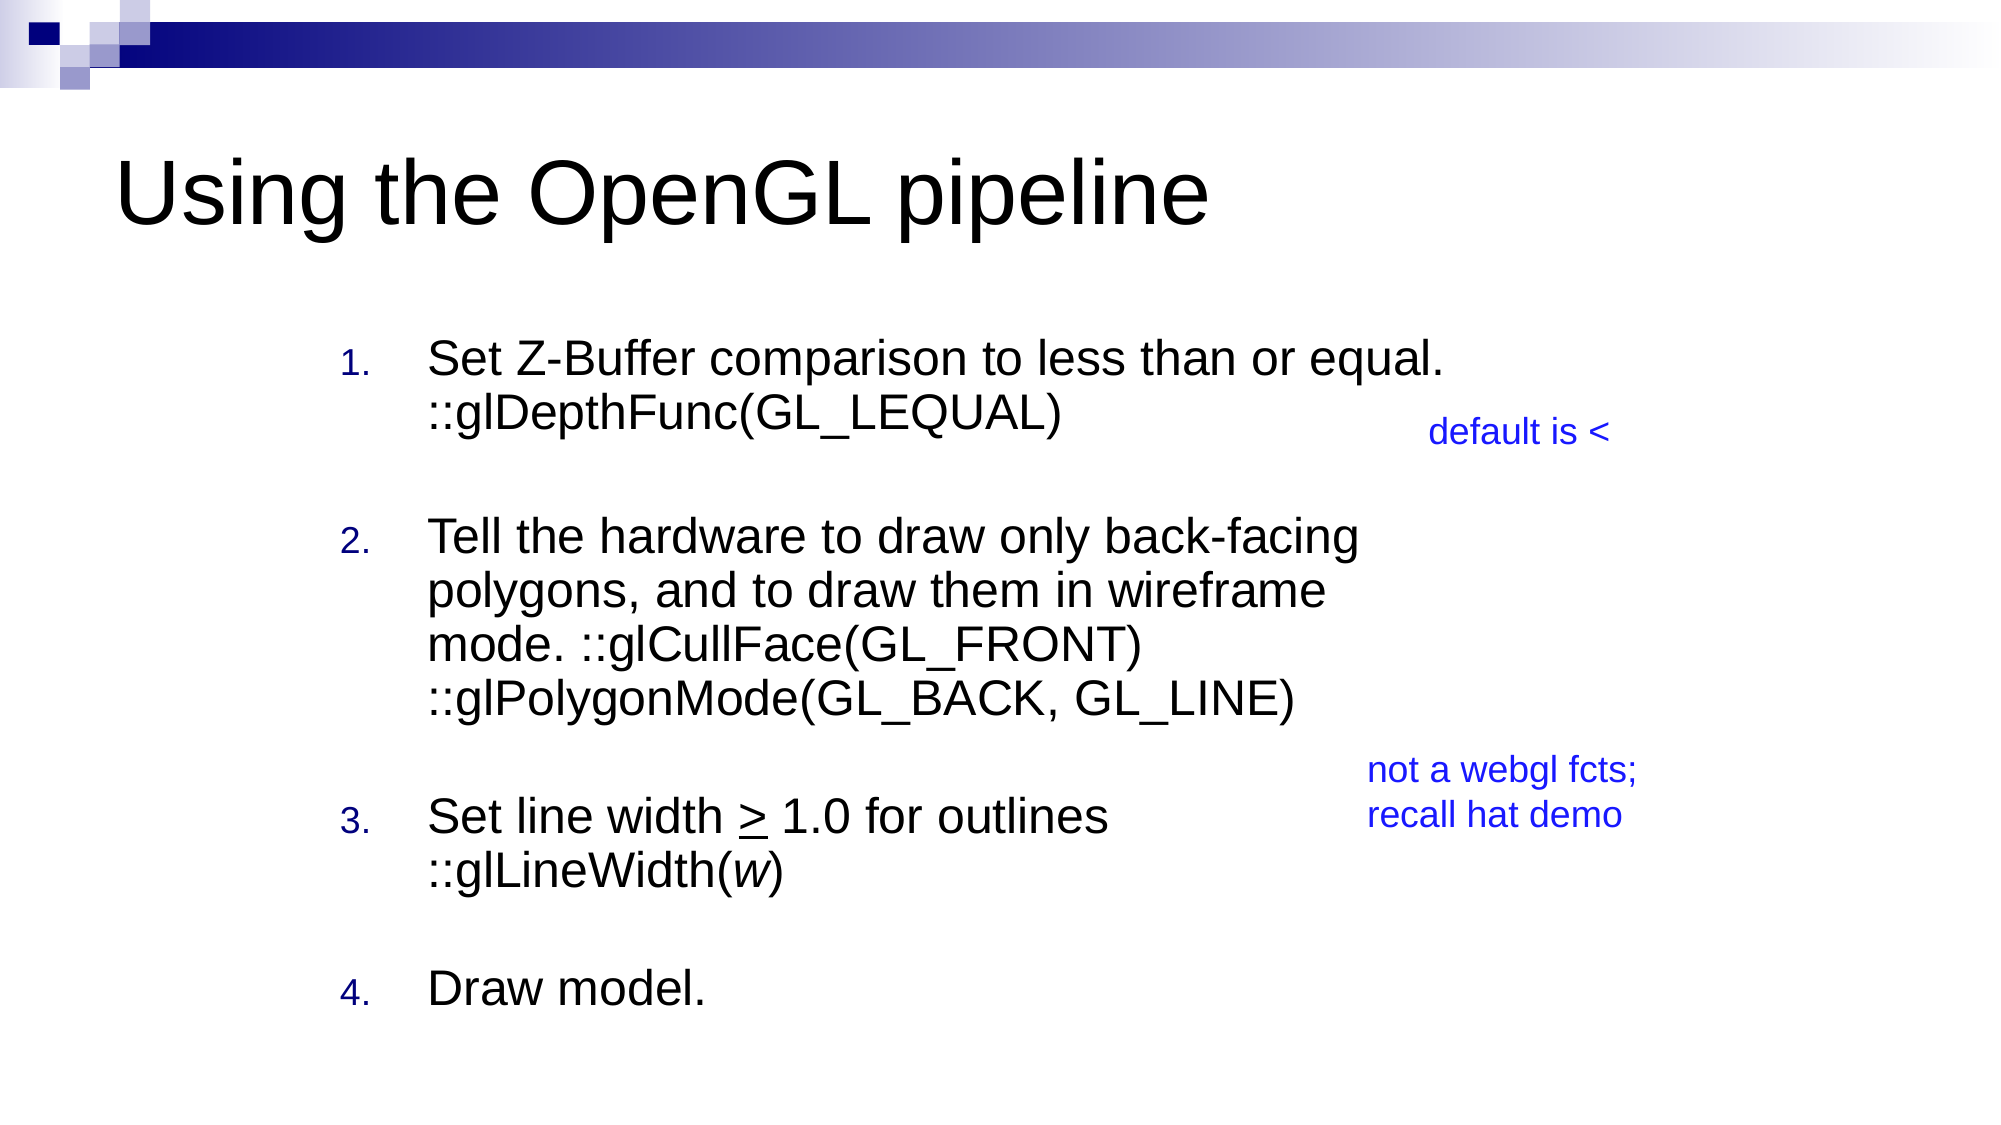

# Using the OpenGL pipeline
Set Z-Buffer comparison to less than or equal.
::glDepthFunc(GL_LEQUAL)
Tell the hardware to draw only back-facing
polygons, and to draw them in wireframe mode. ::glCullFace(GL_FRONT)
::glPolygonMode(GL_BACK, GL_LINE)
Set line width > 1.0 for outlines
::glLineWidth(w)
Draw model.
default is <
not a webgl fcts;
recall hat demo